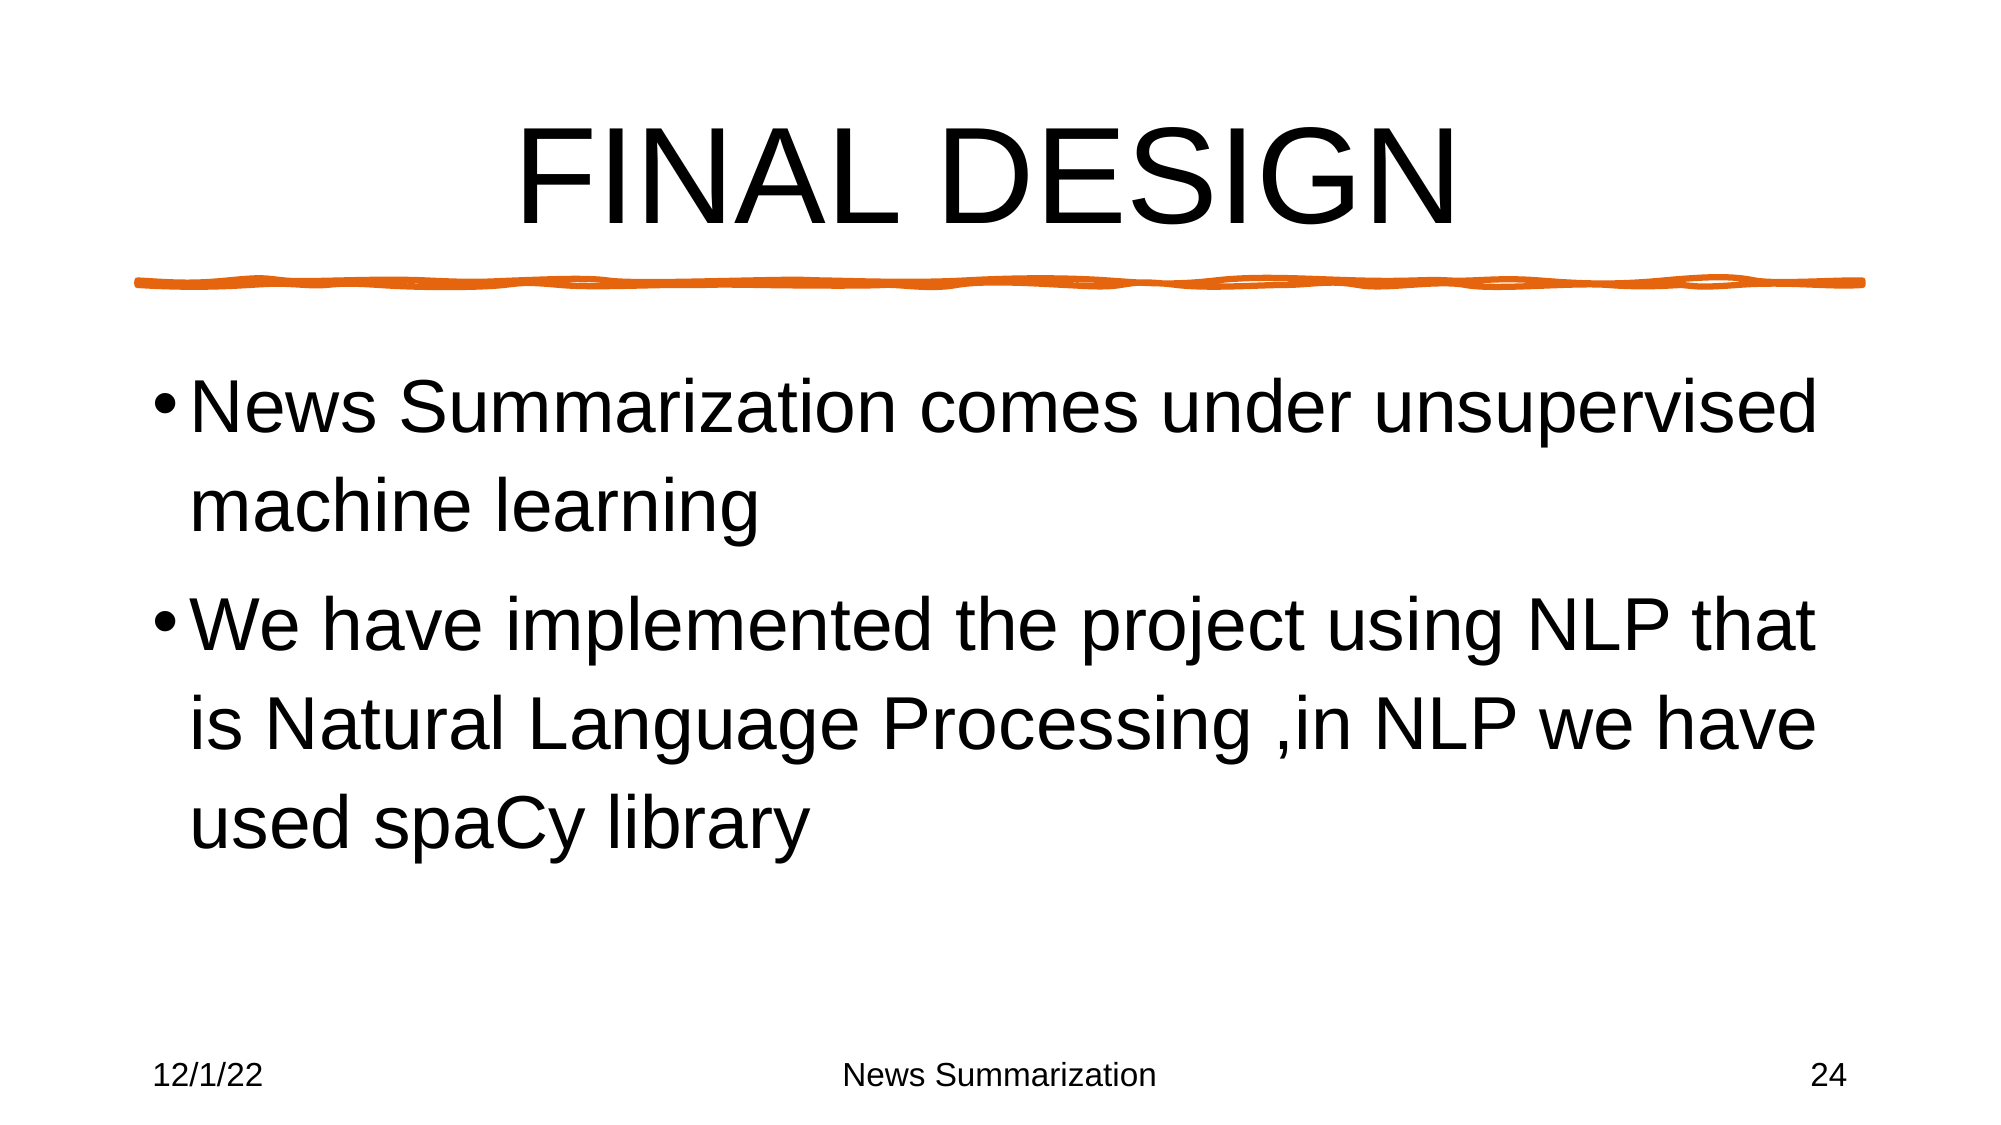

# FINAL DESIGN
News Summarization comes under unsupervised machine learning
We have implemented the project using NLP that is Natural Language Processing ,in NLP we have used spaCy library
12/1/22
News Summarization
24